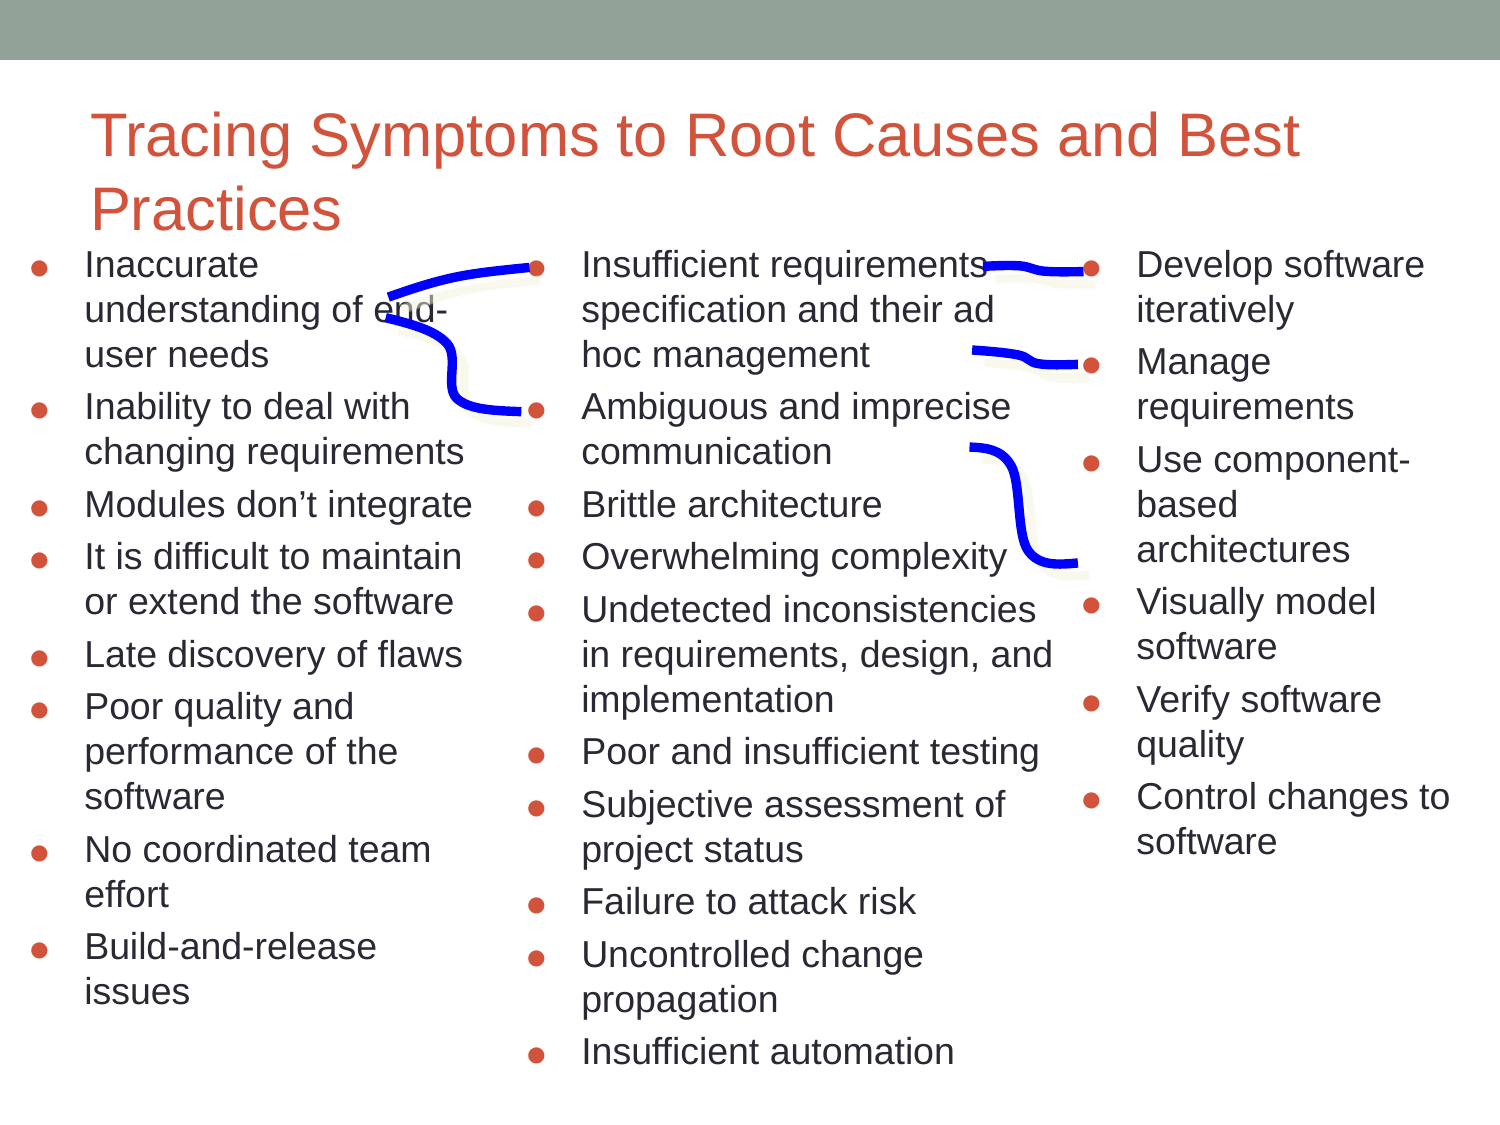

# Tracing Symptoms to Root Causes and Best Practices
Inaccurate understanding of end-user needs
Inability to deal with changing requirements
Modules don’t integrate
It is difficult to maintain or extend the software
Late discovery of flaws
Poor quality and performance of the software
No coordinated team effort
Build-and-release issues
Insufficient requirements specification and their ad hoc management
Ambiguous and imprecise communication
Brittle architecture
Overwhelming complexity
Undetected inconsistencies in requirements, design, and implementation
Poor and insufficient testing
Subjective assessment of project status
Failure to attack risk
Uncontrolled change propagation
Insufficient automation
Develop software iteratively
Manage requirements
Use component-based architectures
Visually model software
Verify software quality
Control changes to software